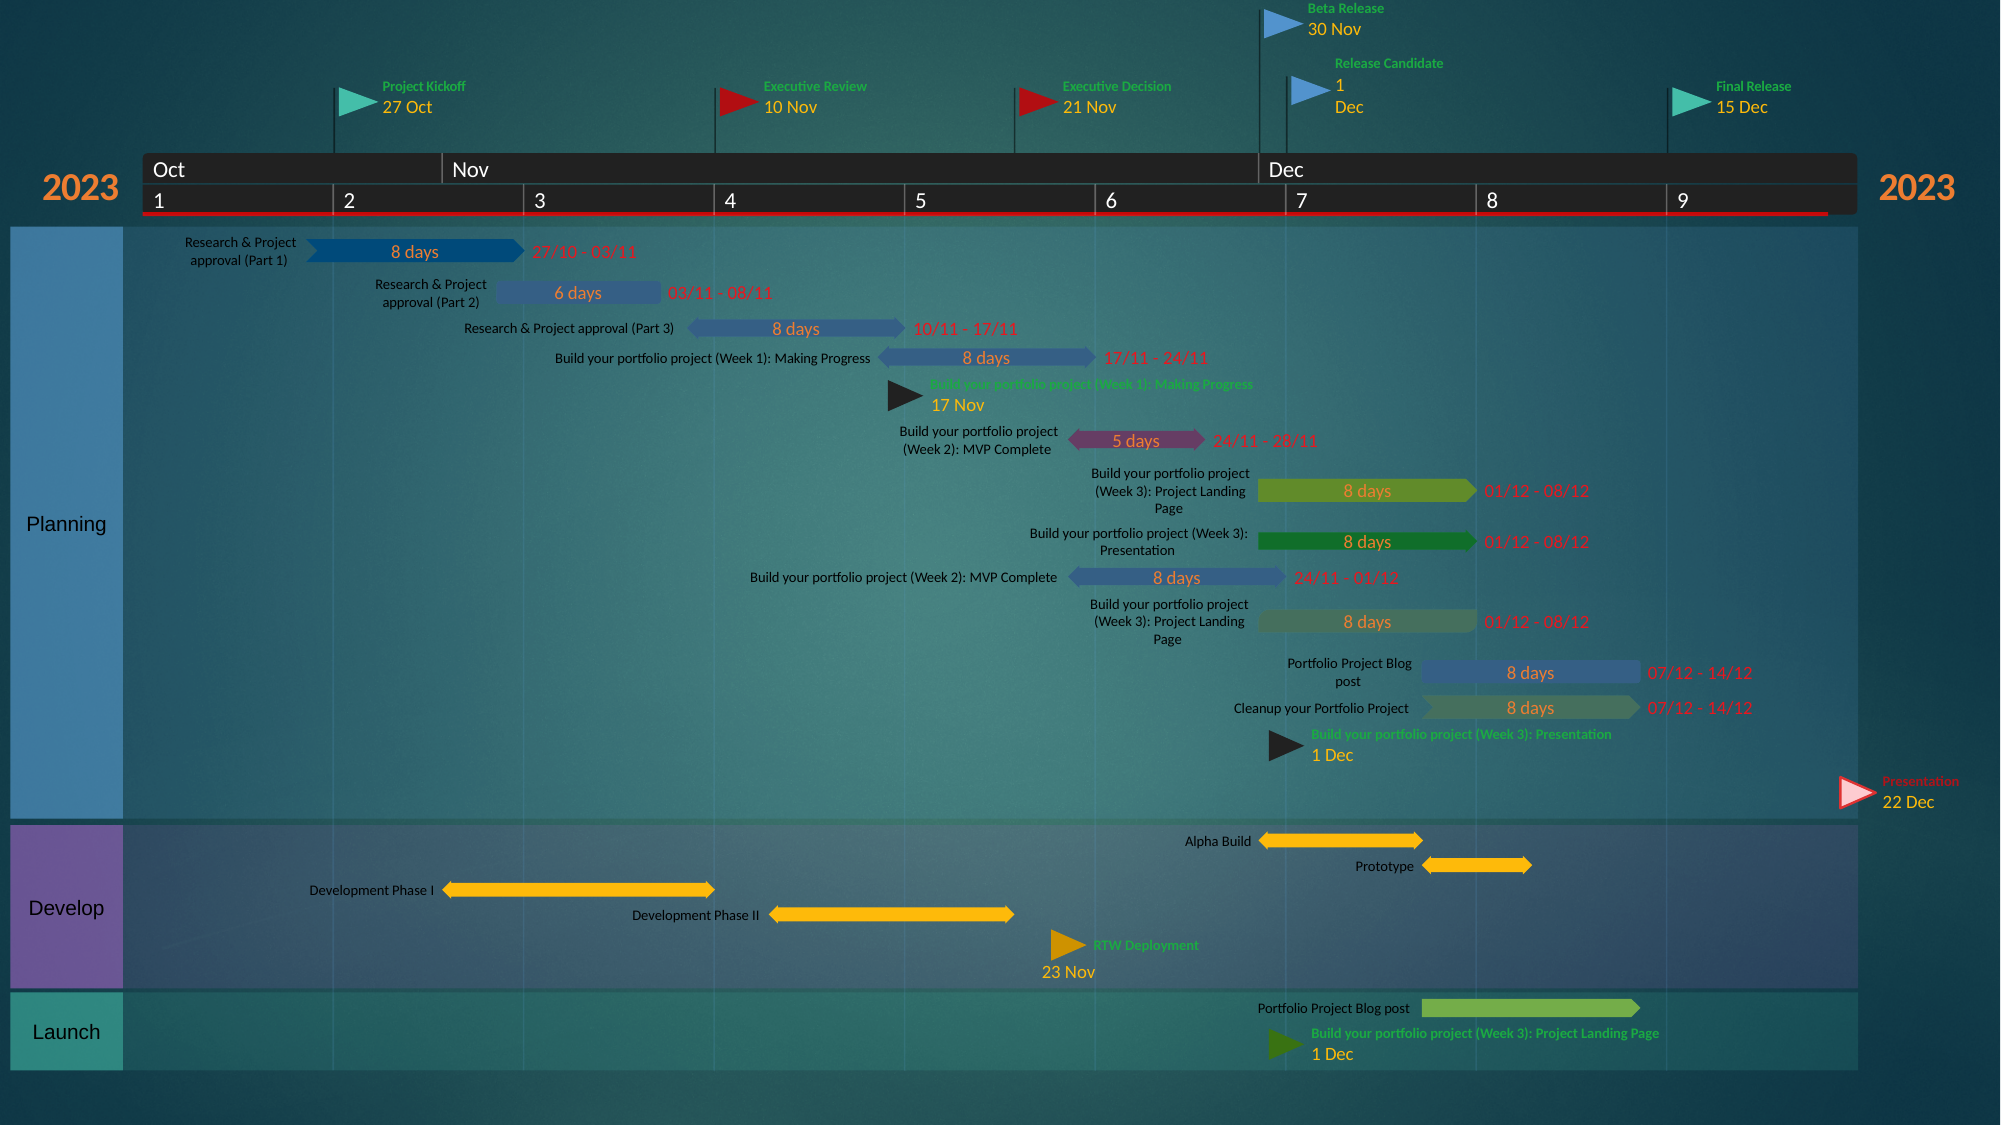

100%
100%
Beta Release

100%
30 Nov
100%
Release Candidate

1 Dec
Project Kickoff
Executive Review
Executive Decision
Final Release

100%
27 Oct
10 Nov
21 Nov
15 Dec

Oct
Nov
Dec
2023
2023
100%

1
2
3
4
5
6
7
8
9
100%

Research & Project approval (Part 1)

8 days
27/10 - 03/11
100%

Research & Project approval (Part 2)

100%

6 days
03/11 - 08/11

8 days
10/11 - 17/11
100%
Research & Project approval (Part 3)

8 days
17/11 - 24/11
Build your portfolio project (Week 1): Making Progress
100%
Build your portfolio project (Week 1): Making Progress

100%
17 Nov

Build your portfolio project (Week 2): MVP Complete

5 days
24/11 - 28/11
Build your portfolio project (Week 3): Project Landing Page

8 days
01/12 - 08/12
Planning
Build your portfolio project (Week 3): Presentation

8 days
01/12 - 08/12

8 days
24/11 - 01/12
Build your portfolio project (Week 2): MVP Complete
Build your portfolio project (Week 3): Project Landing Page

8 days
01/12 - 08/12

Portfolio Project Blog post

8 days
07/12 - 14/12

8 days
07/12 - 14/12
Cleanup your Portfolio Project
6 days
Build your portfolio project (Week 3): Presentation

4 days
1 Dec
100%
10 days
Presentation

100%
22 Dec
9 days

100%

Alpha Build

Prototype

Development Phase I
Develop
8 days

Development Phase II
100%
Today

RTW Deployment
23 Nov

Portfolio Project Blog post
Launch
Build your portfolio project (Week 3): Project Landing Page

1 Dec
Dec 1 - Dec 6
Dec 7 - Dec 10
Nov 1 - Nov 10
Nov 13 - Nov 21
Dec 7 - Dec 14